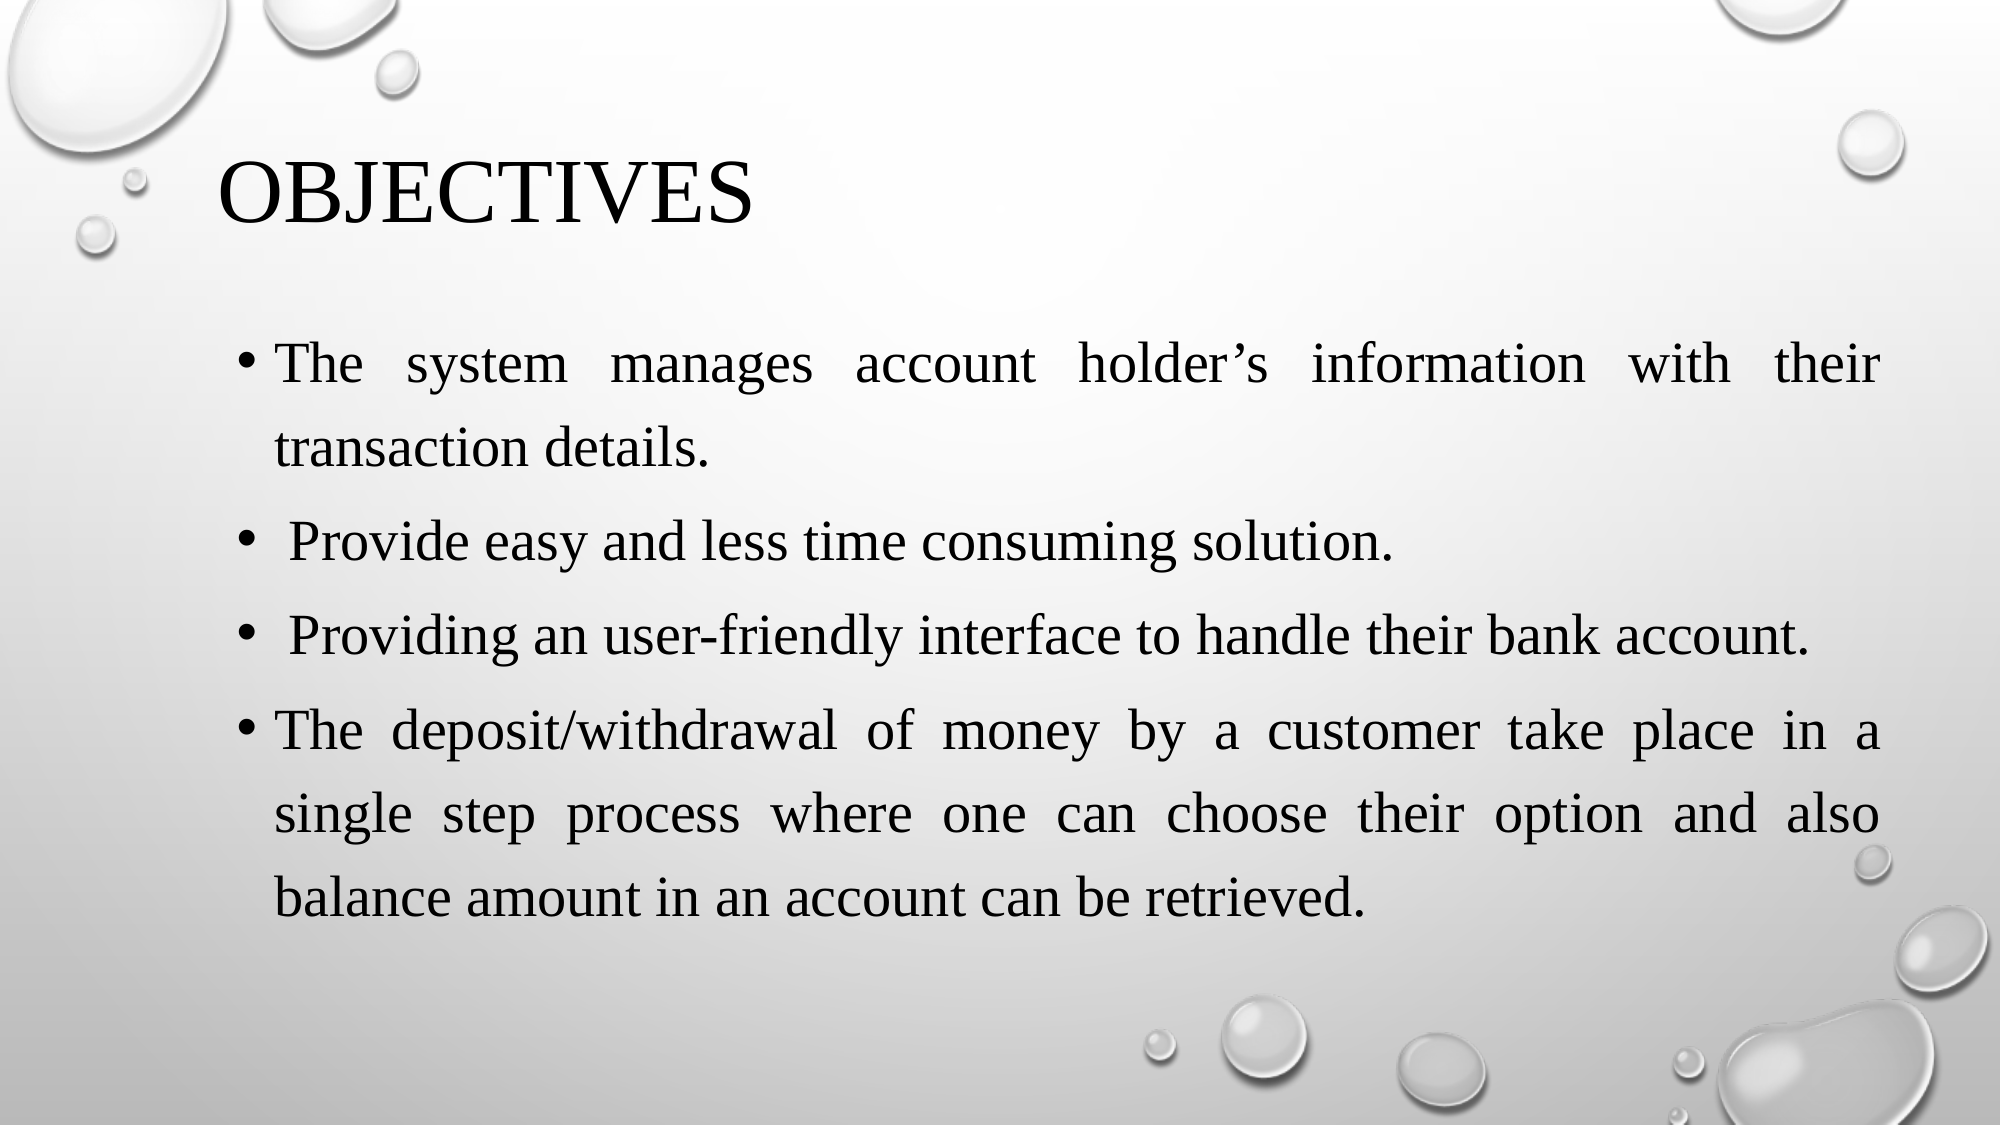

# Objectives
The system manages account holder’s information with their transaction details.
 Provide easy and less time consuming solution.
 Providing an user-friendly interface to handle their bank account.
The deposit/withdrawal of money by a customer take place in a single step process where one can choose their option and also balance amount in an account can be retrieved.